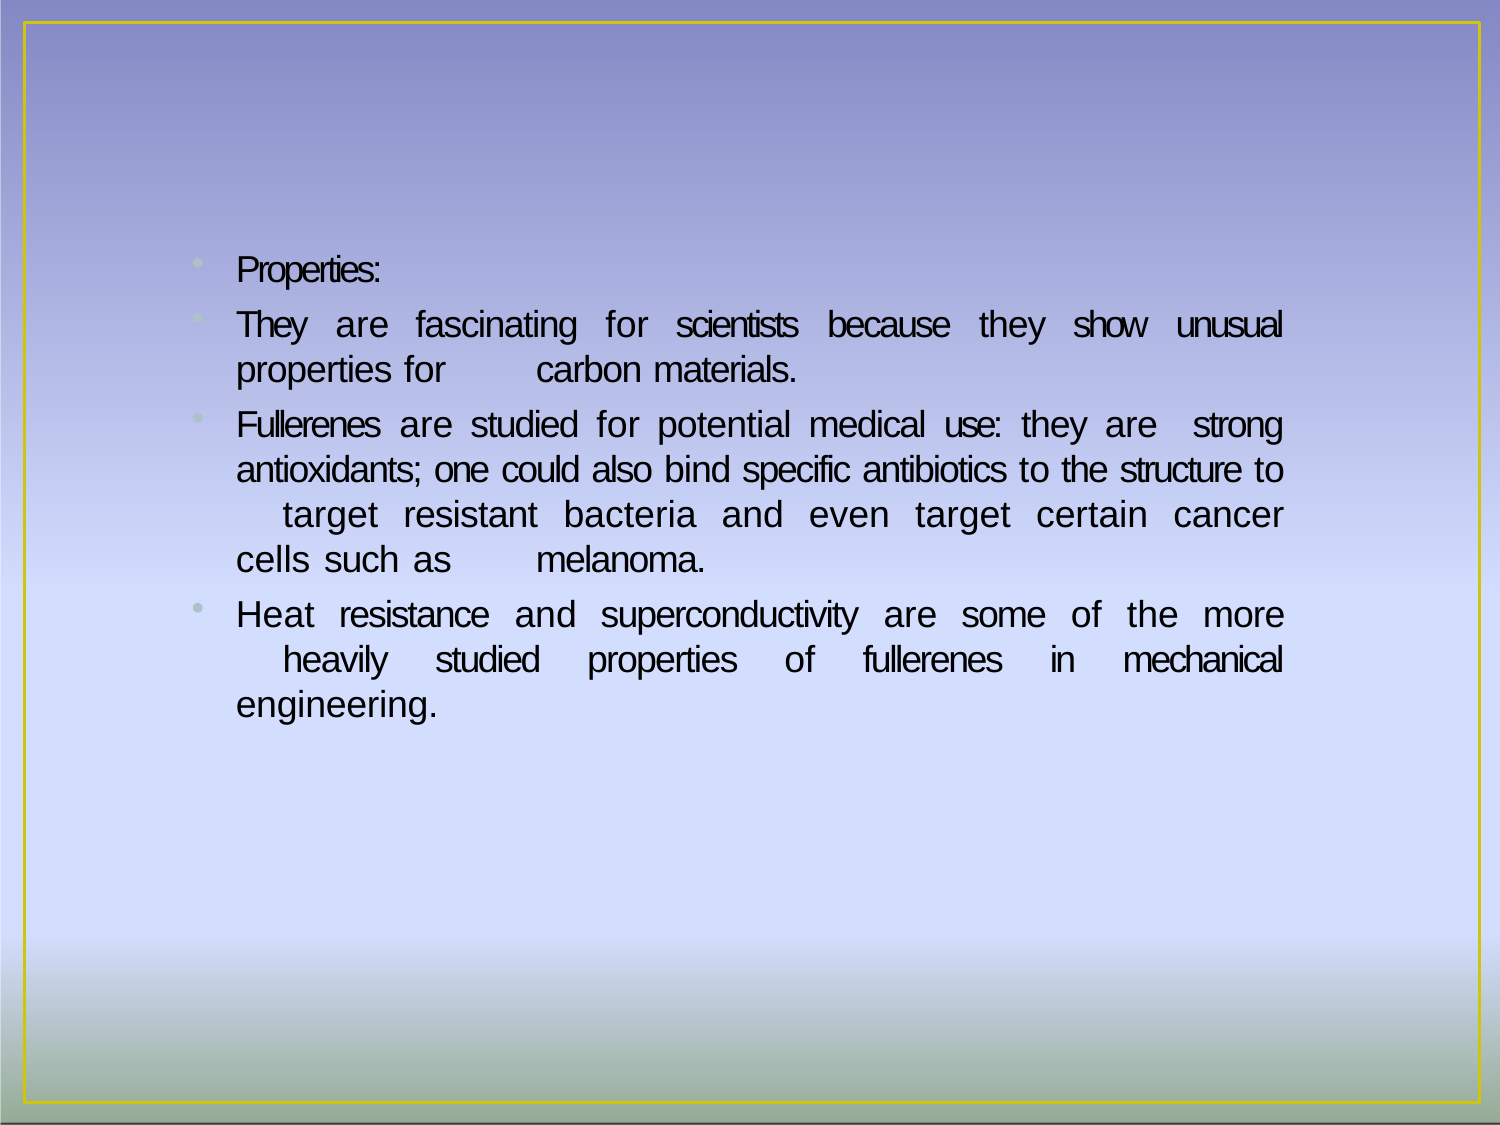

Properties:
They are fascinating for scientists because they show unusual properties for 	carbon materials.
Fullerenes are studied for potential medical use: they are 	strong antioxidants; one could also bind specific antibiotics to the structure to 	target resistant bacteria and even target certain cancer cells such as 	melanoma.
Heat resistance and superconductivity are some of the more 	heavily studied properties of fullerenes in mechanical engineering.